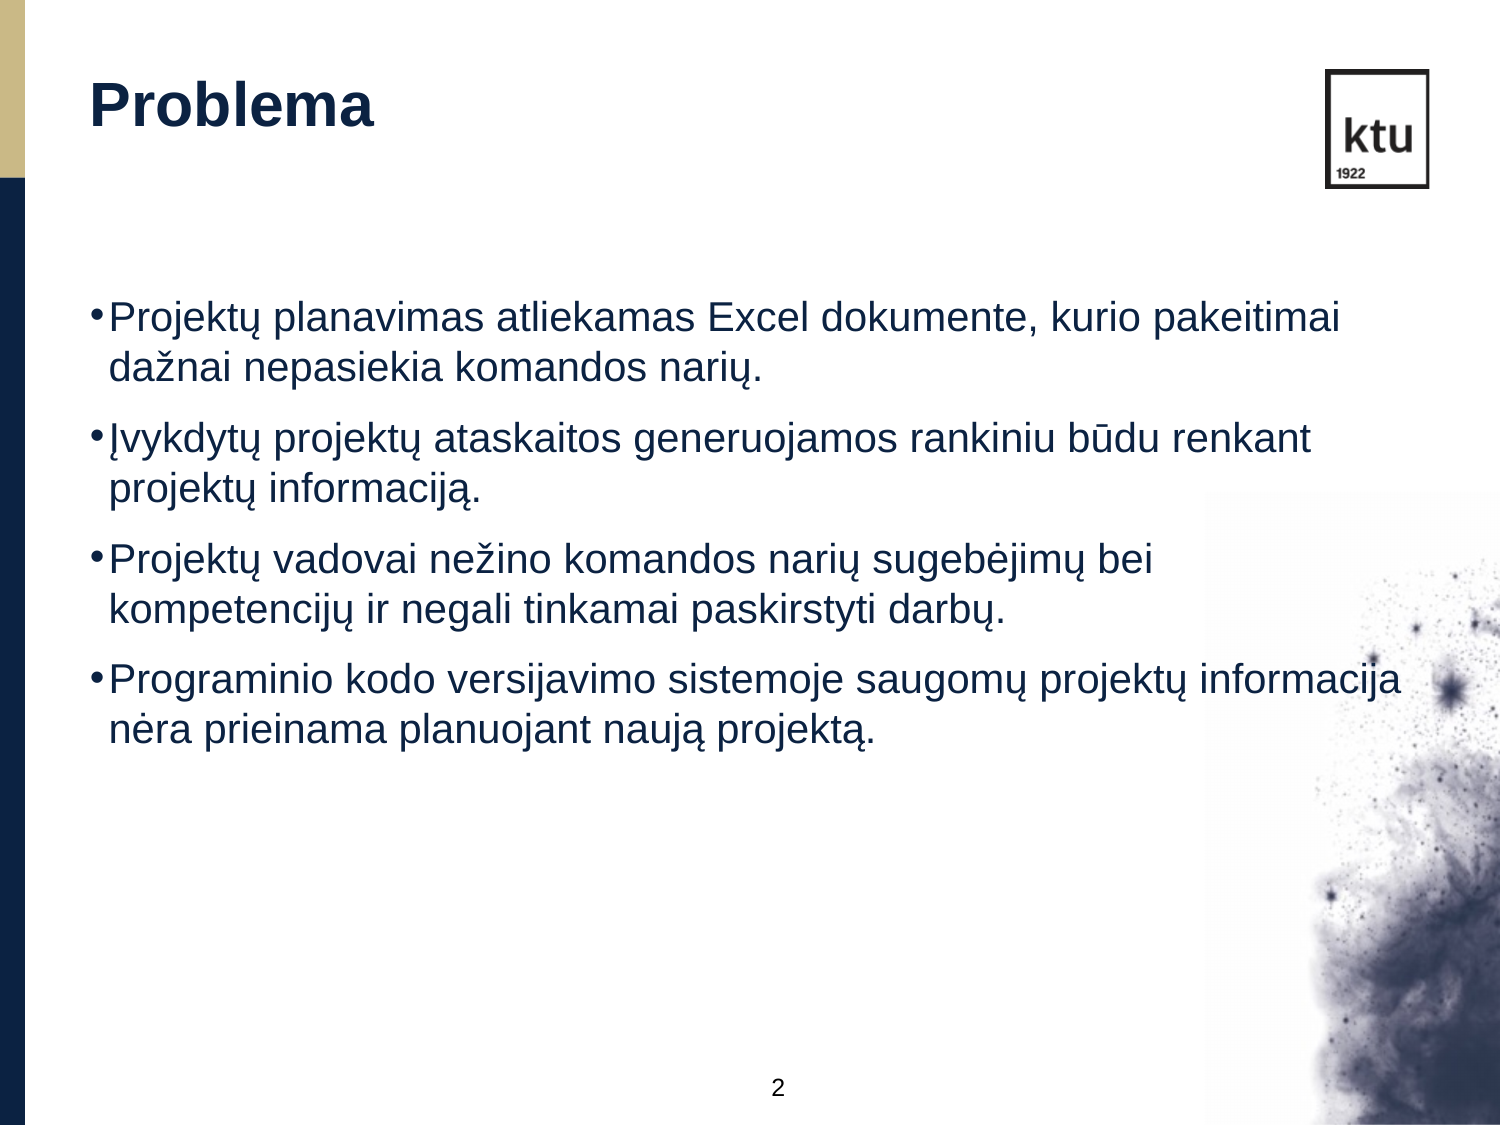

Problema
Projektų planavimas atliekamas Excel dokumente, kurio pakeitimai dažnai nepasiekia komandos narių.
Įvykdytų projektų ataskaitos generuojamos rankiniu būdu renkant projektų informaciją.
Projektų vadovai nežino komandos narių sugebėjimų bei kompetencijų ir negali tinkamai paskirstyti darbų.
Programinio kodo versijavimo sistemoje saugomų projektų informacija nėra prieinama planuojant naują projektą.